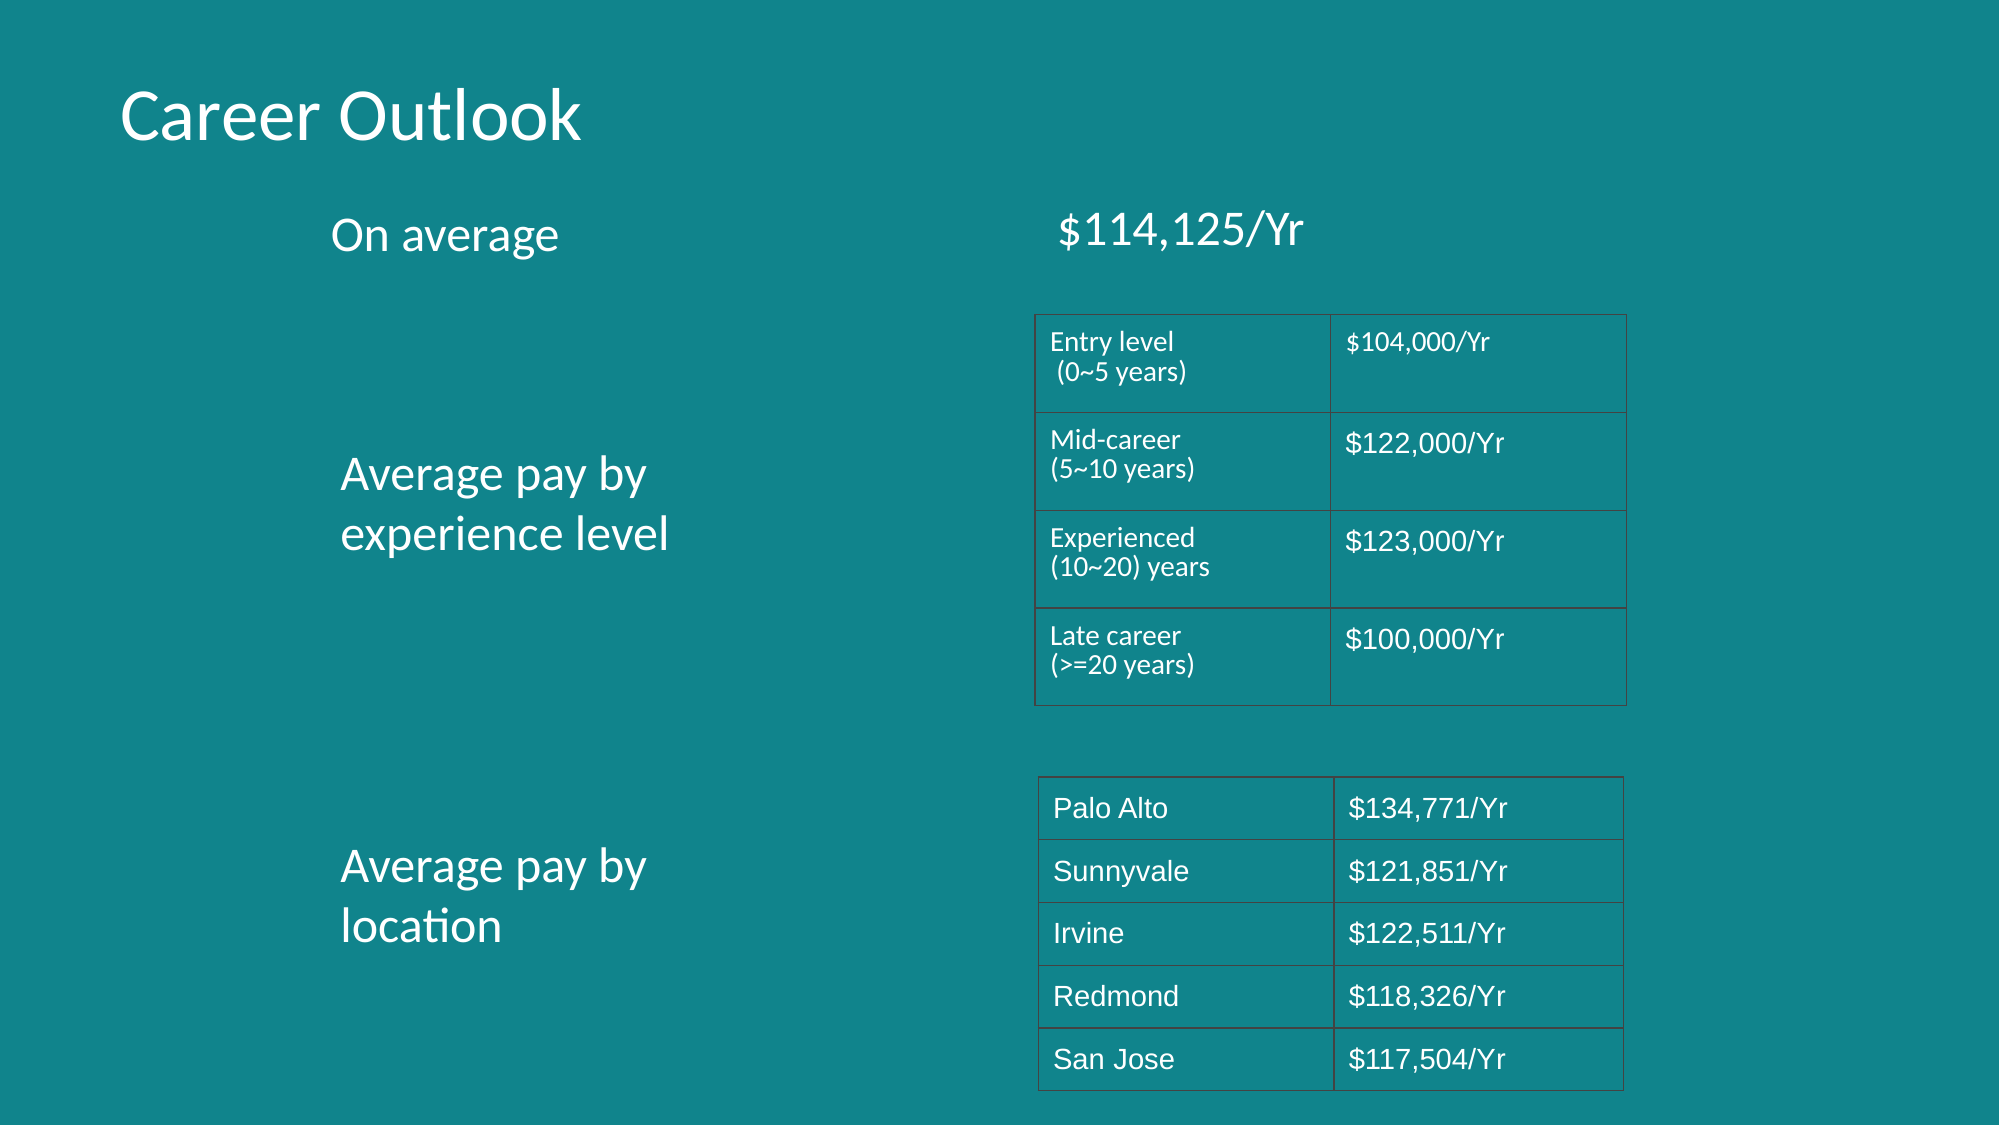

# Career Outlook
$114,125/Yr
On average

| Entry level (0~5 years) | $104,000/Yr |
| --- | --- |
| Mid-career (5~10 years) | $122,000/Yr |
| Experienced (10~20) years | $123,000/Yr |
| Late career (>=20 years) | $100,000/Yr |
Average pay by experience level

| Palo Alto | $134,771/Yr |
| --- | --- |
| Sunnyvale | $121,851/Yr |
| Irvine | $122,511/Yr |
| Redmond | $118,326/Yr |
| San Jose | $117,504/Yr |
Average pay by location